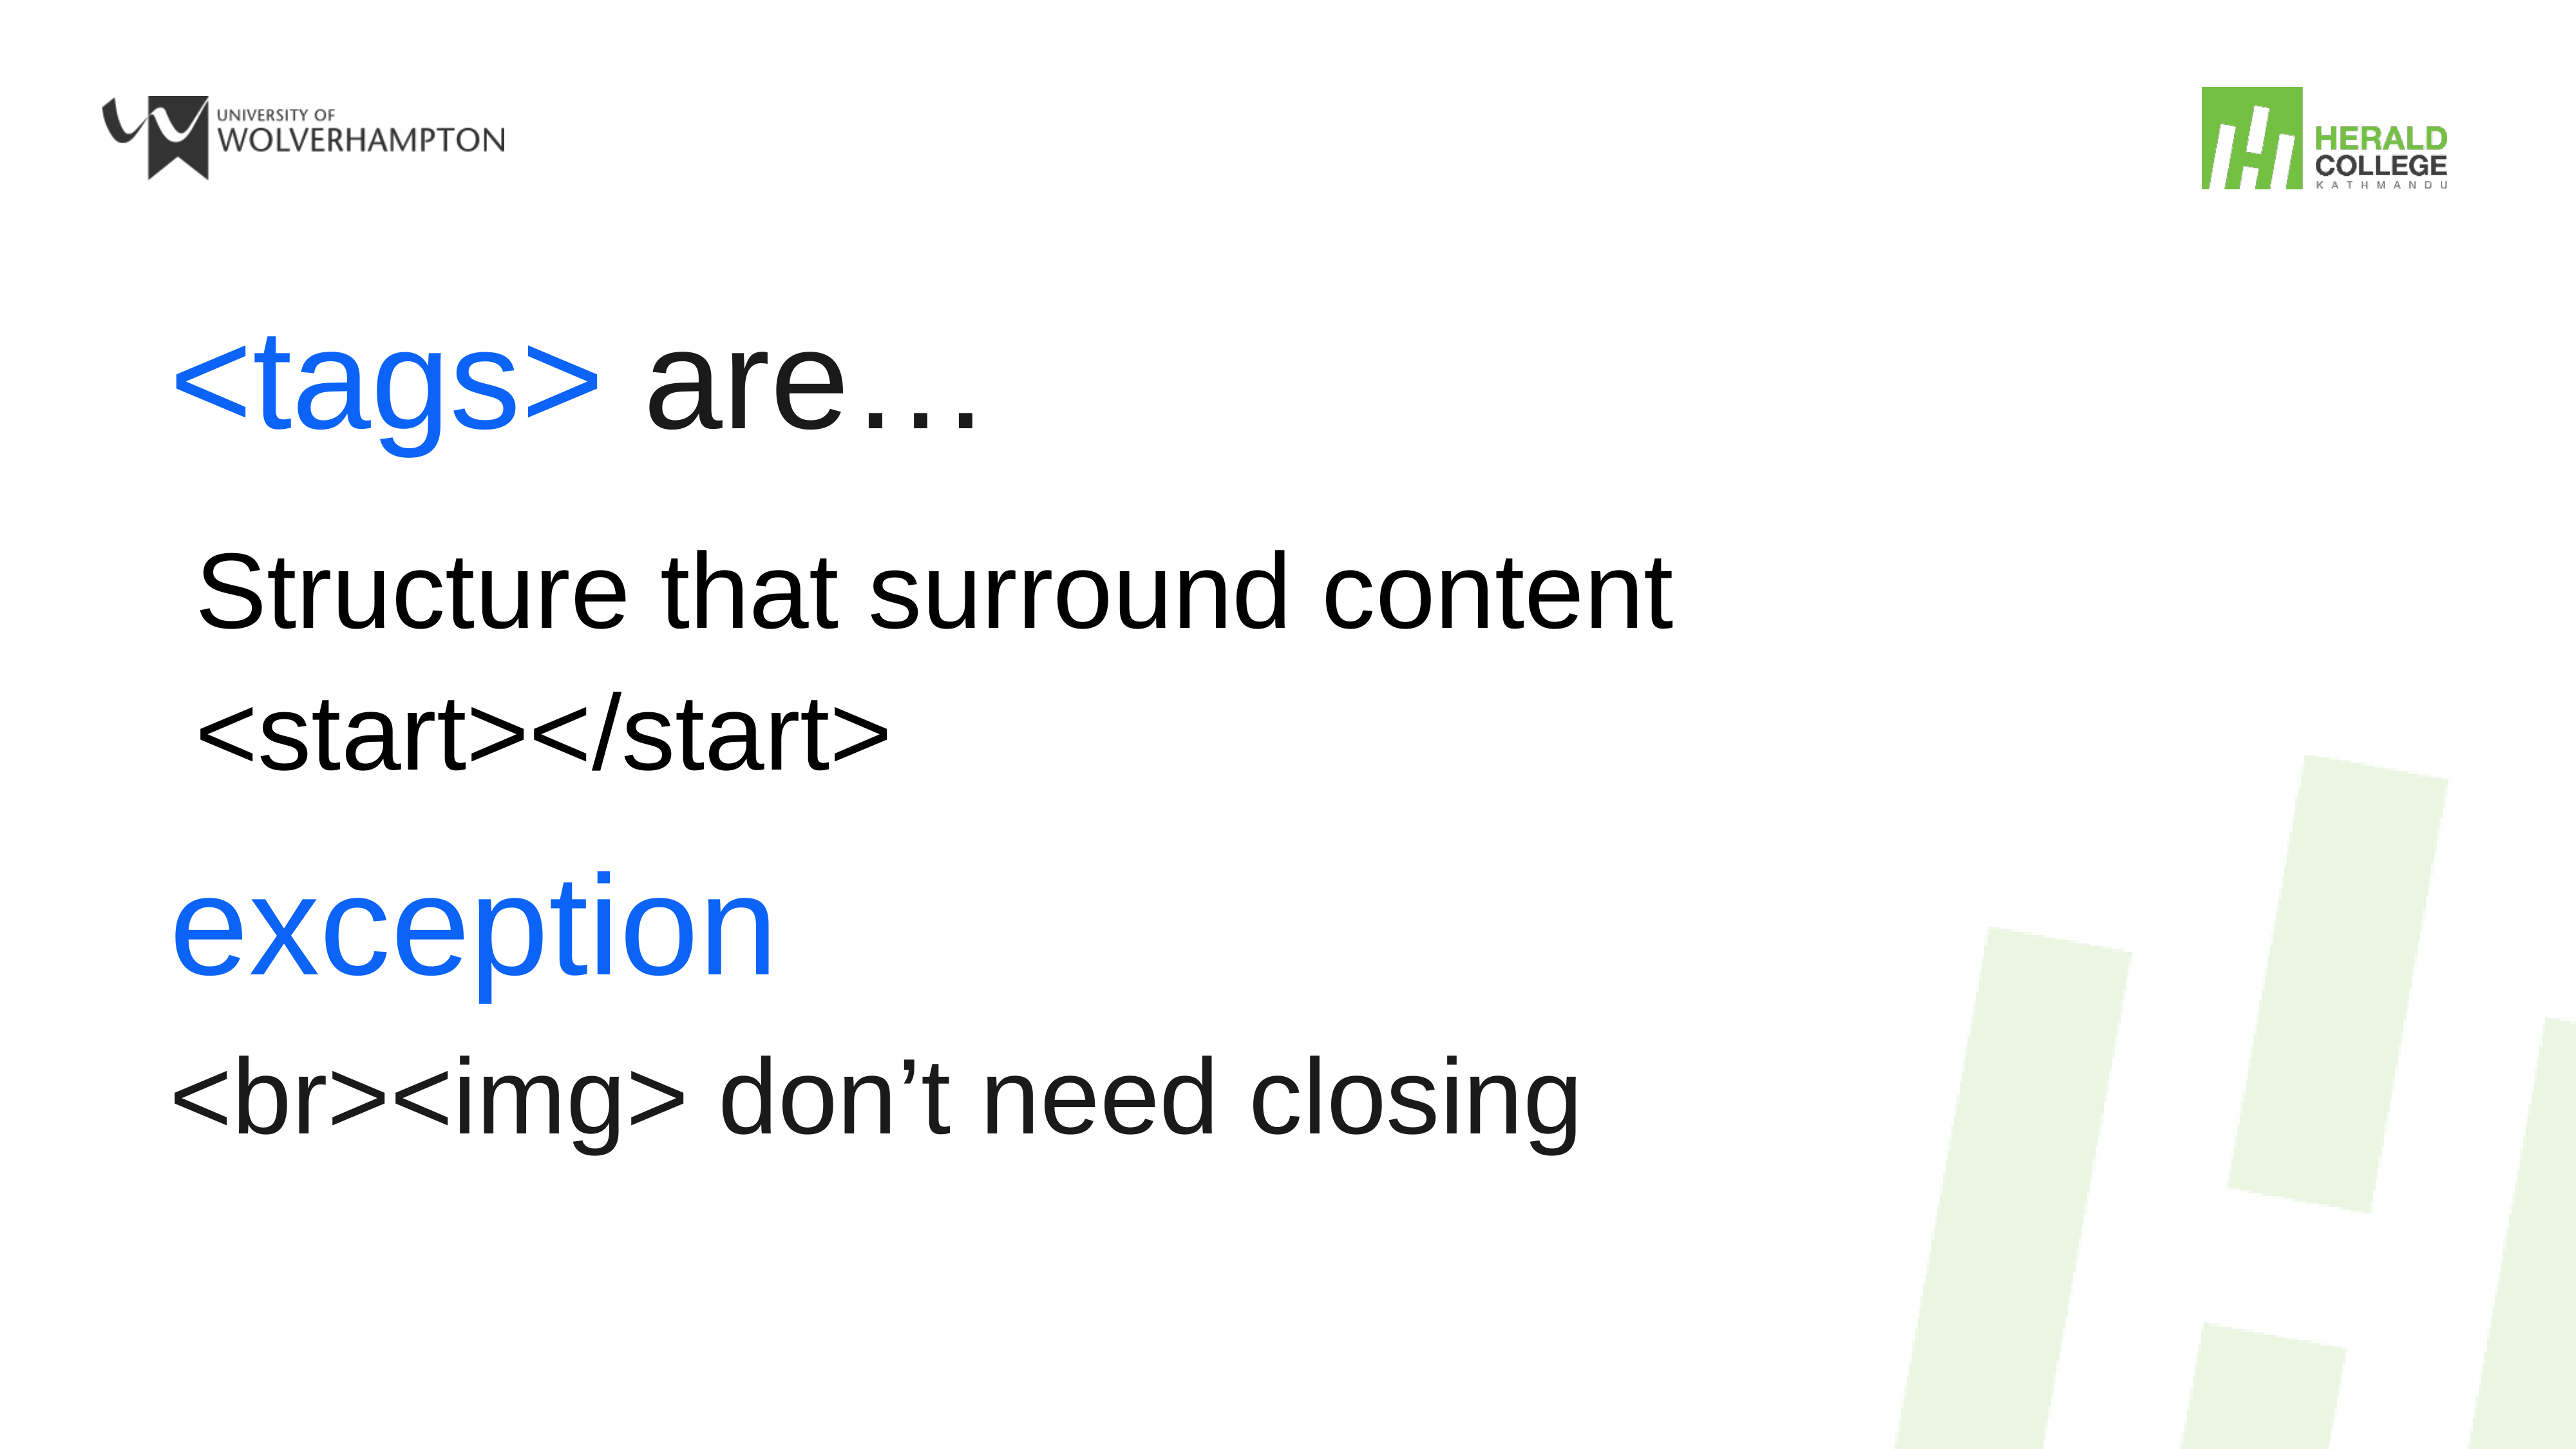

<tags> are…
Structure that surround content
<start></start>
exception
<br><img> don’t need closing